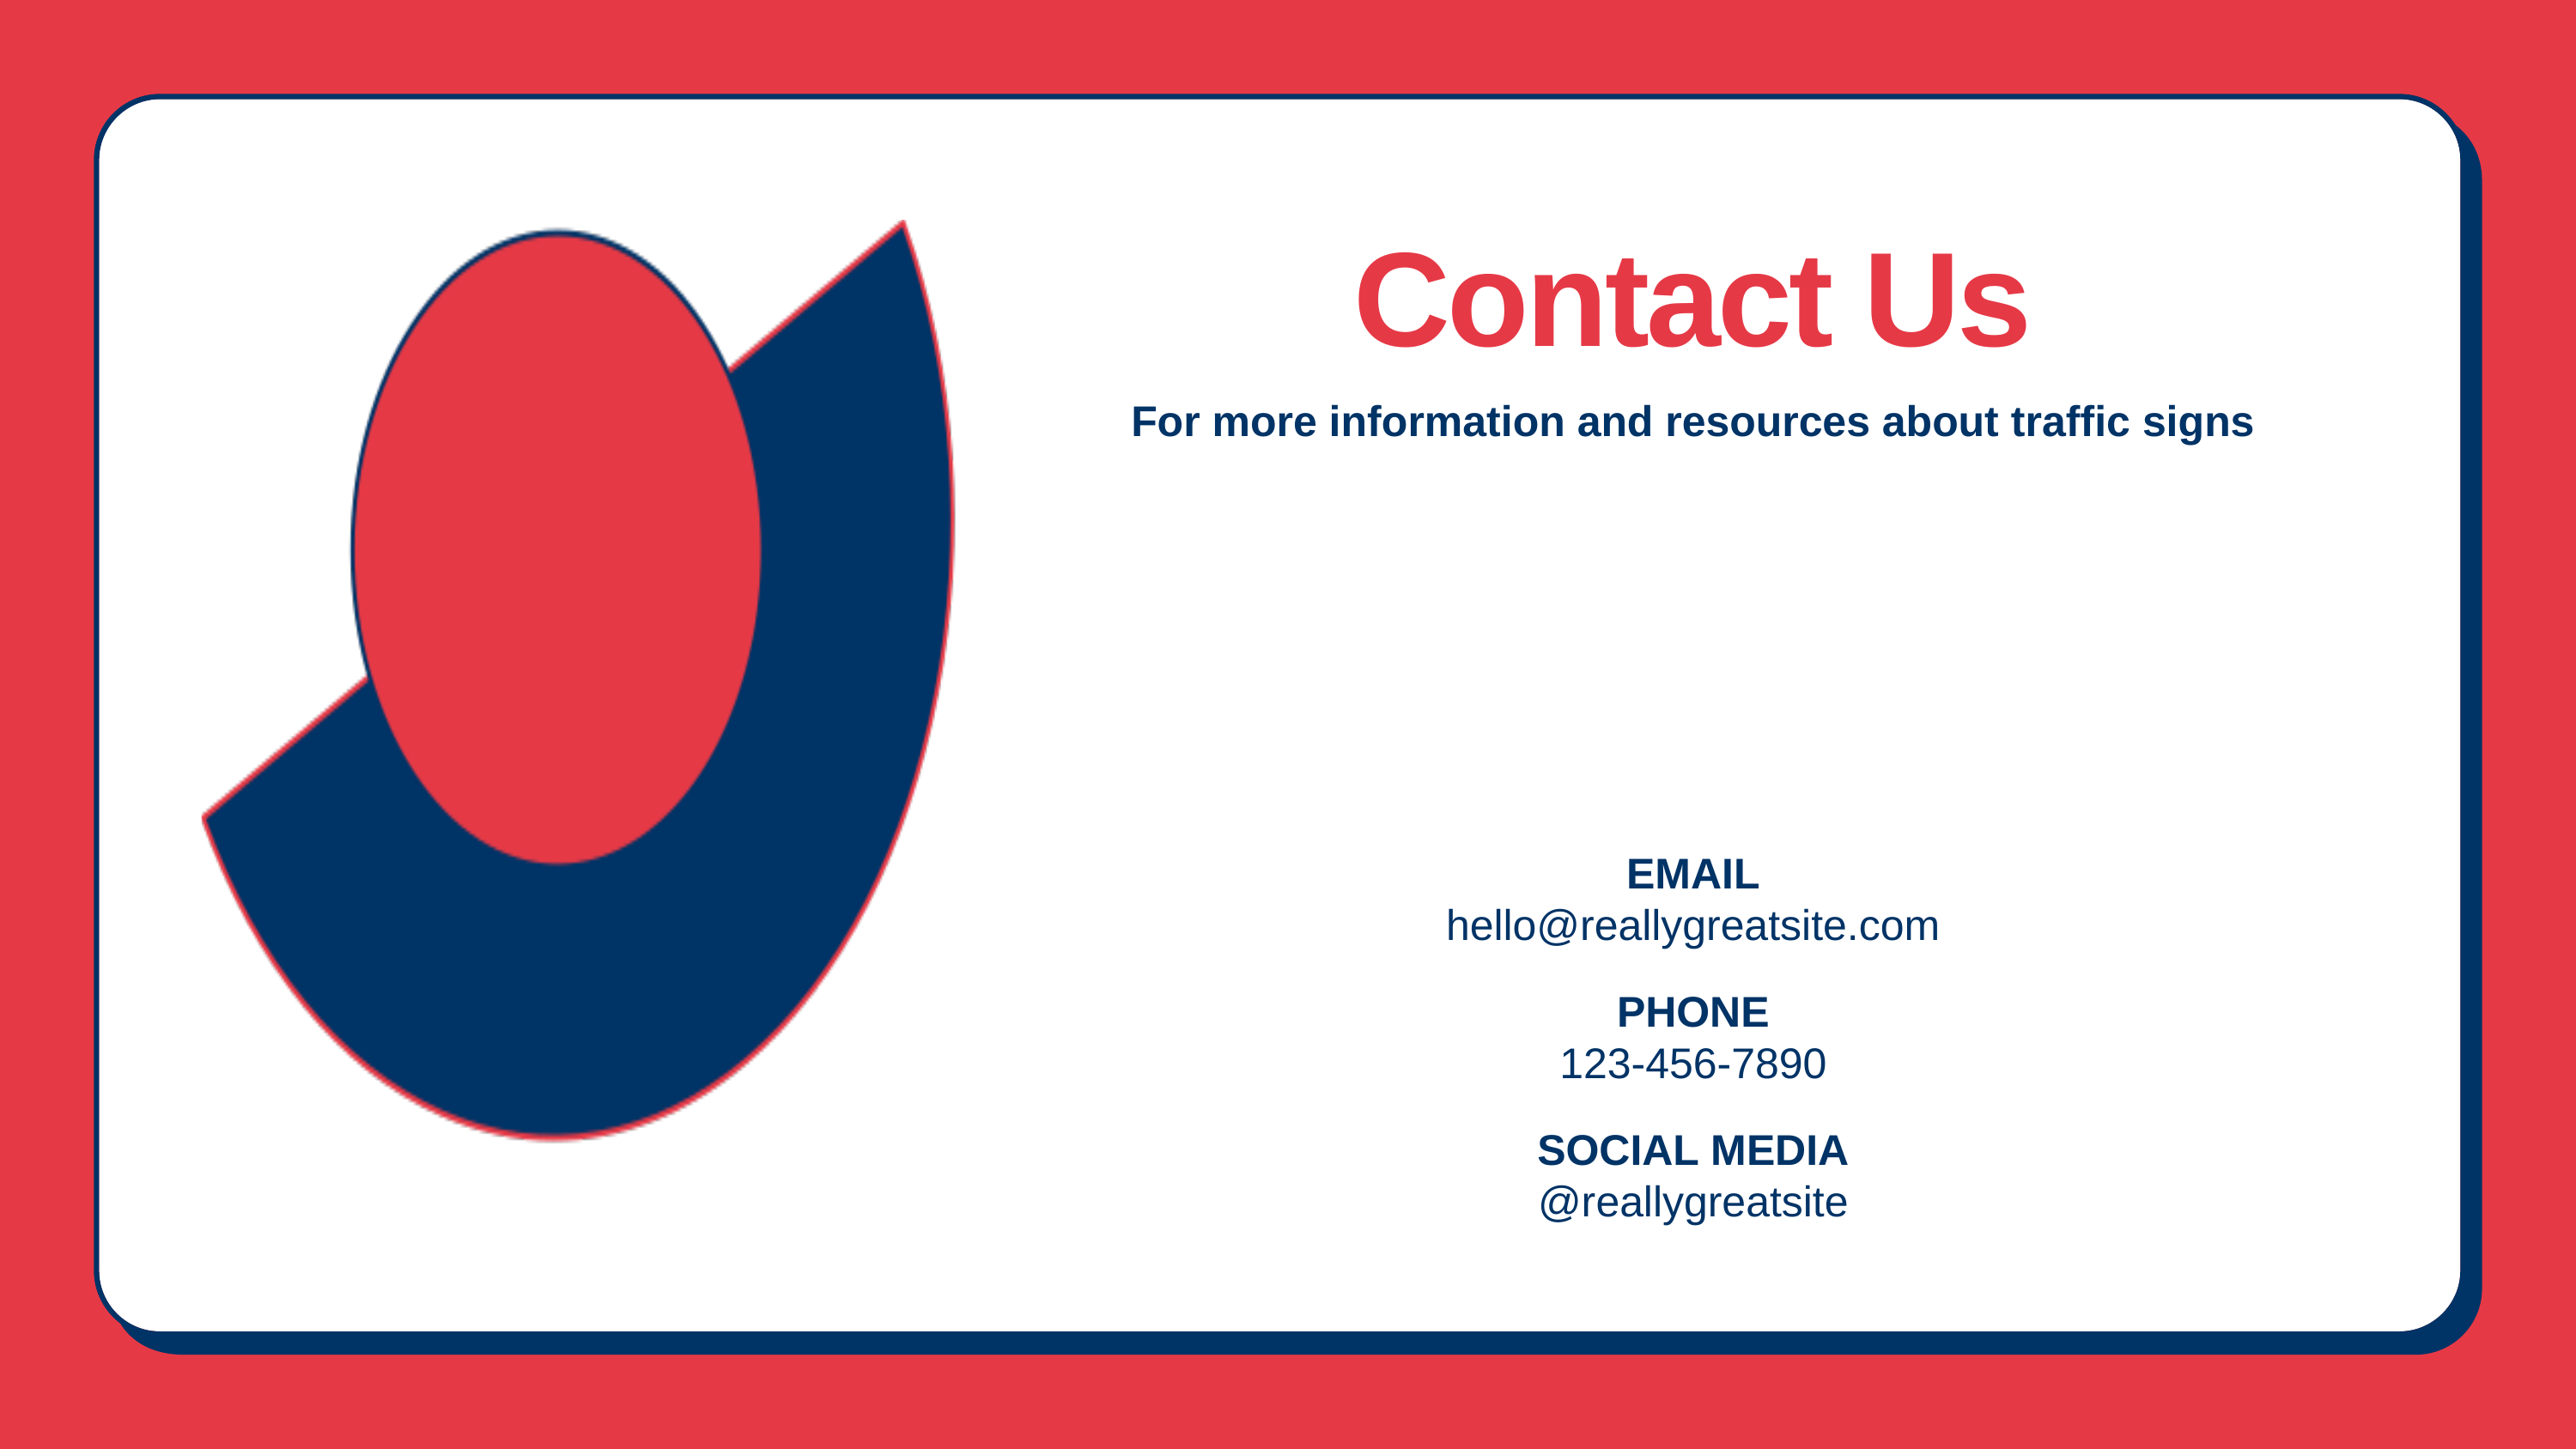

Contact Us
For more information and resources about traffic signs

EMAIL
hello@reallygreatsite.com
PHONE
123-456-7890
SOCIAL MEDIA
@reallygreatsite